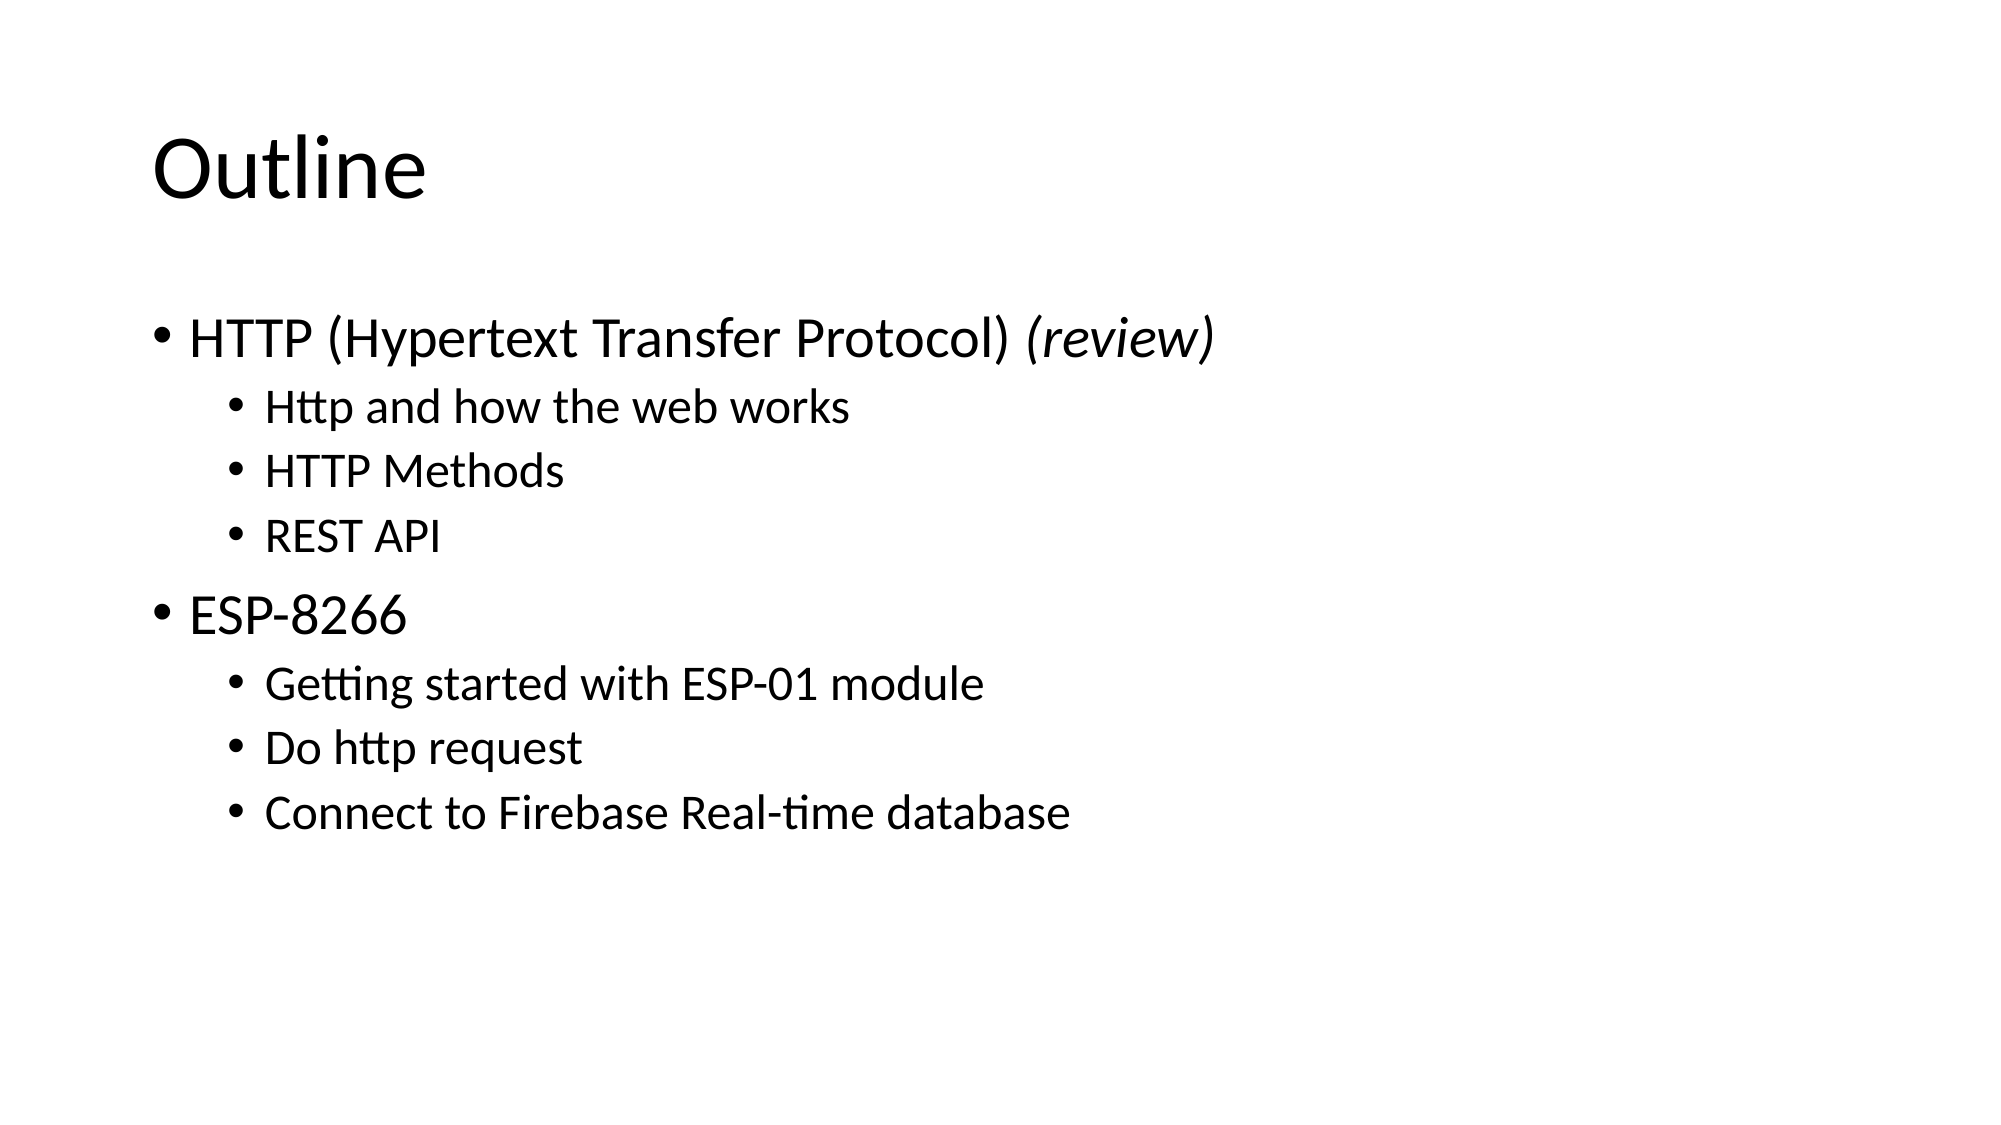

# Outline
HTTP (Hypertext Transfer Protocol) (review)
Http and how the web works
HTTP Methods
REST API
ESP-8266
Getting started with ESP-01 module
Do http request
Connect to Firebase Real-time database